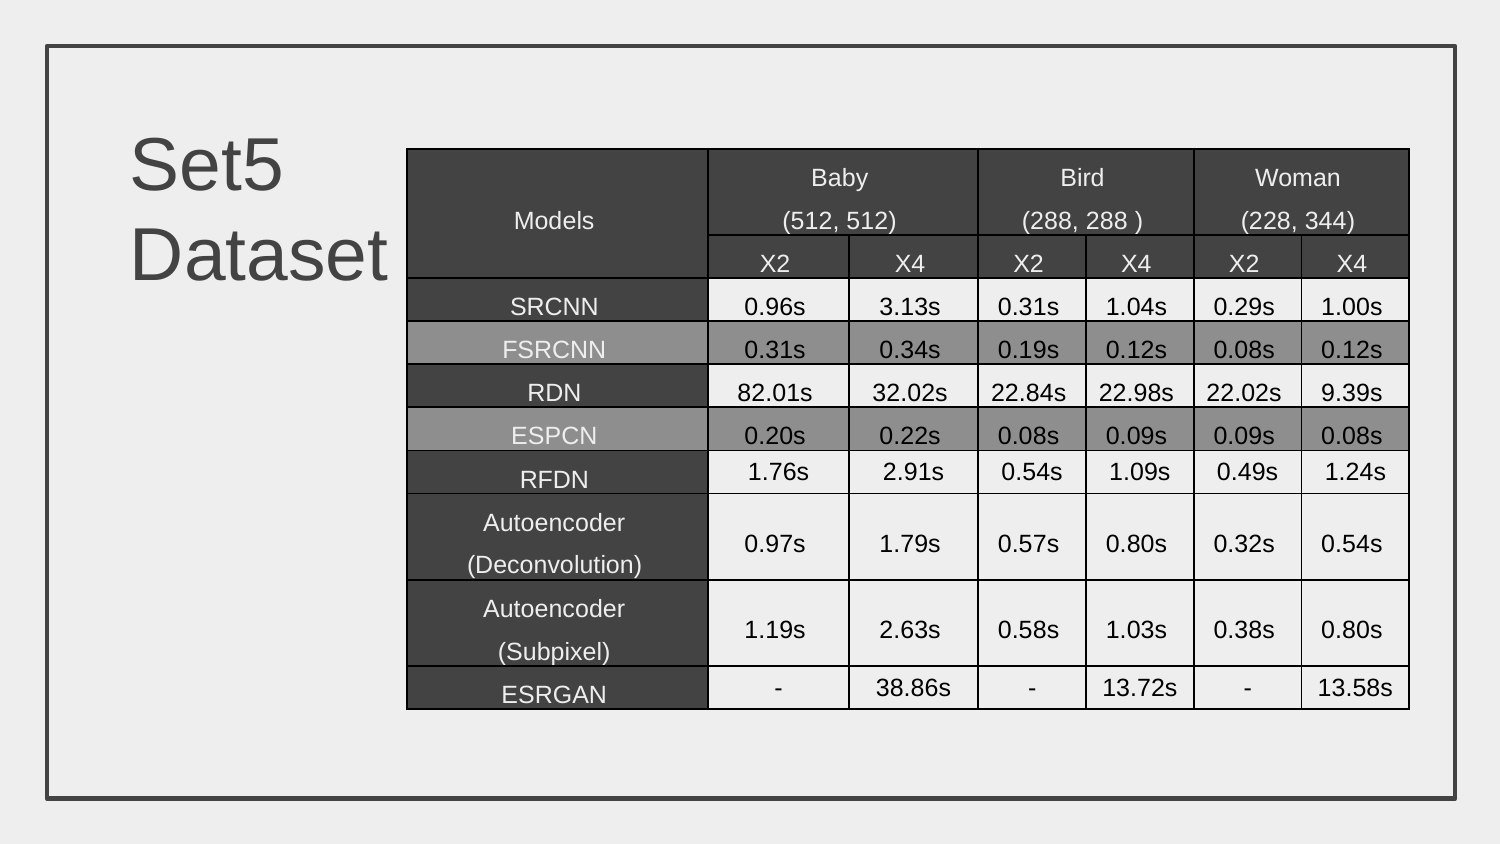

# Set5 Dataset
| Models | Baby (512, 512) |  | Bird (288, 288 ) |  | Woman (228, 344) |  |
| --- | --- | --- | --- | --- | --- | --- |
|  | X2 | X4 | X2 | X4 | X2 | X4 |
| SRCNN | 0.96s | 3.13s | 0.31s | 1.04s | 0.29s | 1.00s |
| FSRCNN | 0.31s | 0.34s | 0.19s | 0.12s | 0.08s | 0.12s |
| RDN | 82.01s | 32.02s | 22.84s | 22.98s | 22.02s | 9.39s |
| ESPCN | 0.20s | 0.22s | 0.08s | 0.09s | 0.09s | 0.08s |
| RFDN | 1.76s | 2.91s | 0.54s | 1.09s | 0.49s | 1.24s |
| Autoencoder (Deconvolution) | 0.97s | 1.79s | 0.57s | 0.80s | 0.32s | 0.54s |
| Autoencoder (Subpixel) | 1.19s | 2.63s | 0.58s | 1.03s | 0.38s | 0.80s |
| ESRGAN | - | 38.86s | - | 13.72s | - | 13.58s |